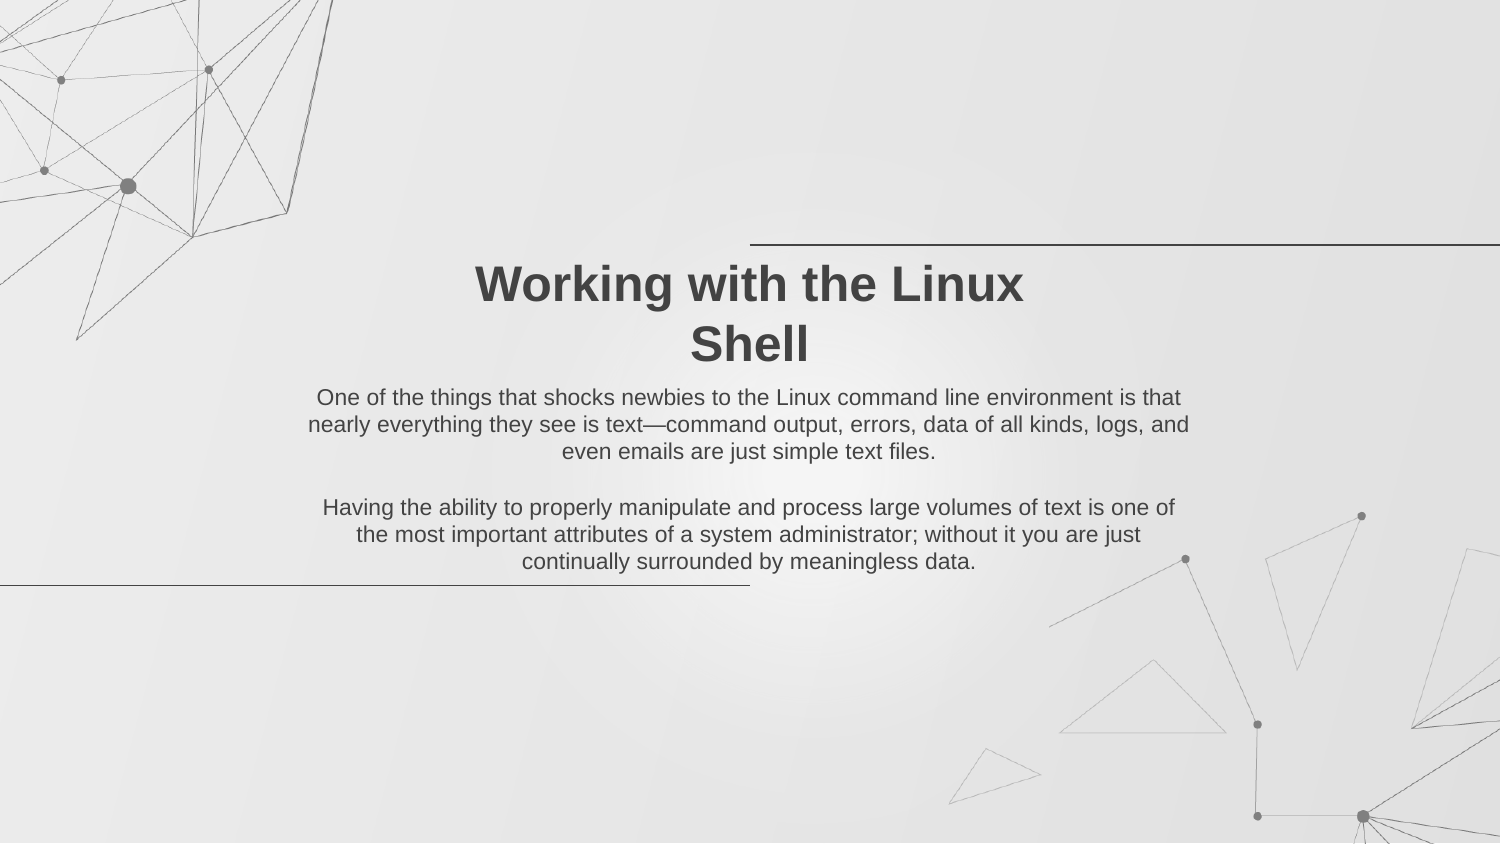

# Working with the Linux Shell
One of the things that shocks newbies to the Linux command line environment is that nearly everything they see is text—command output, errors, data of all kinds, logs, and even emails are just simple text files.

Having the ability to properly manipulate and process large volumes of text is one of the most important attributes of a system administrator; without it you are just continually surrounded by meaningless data.